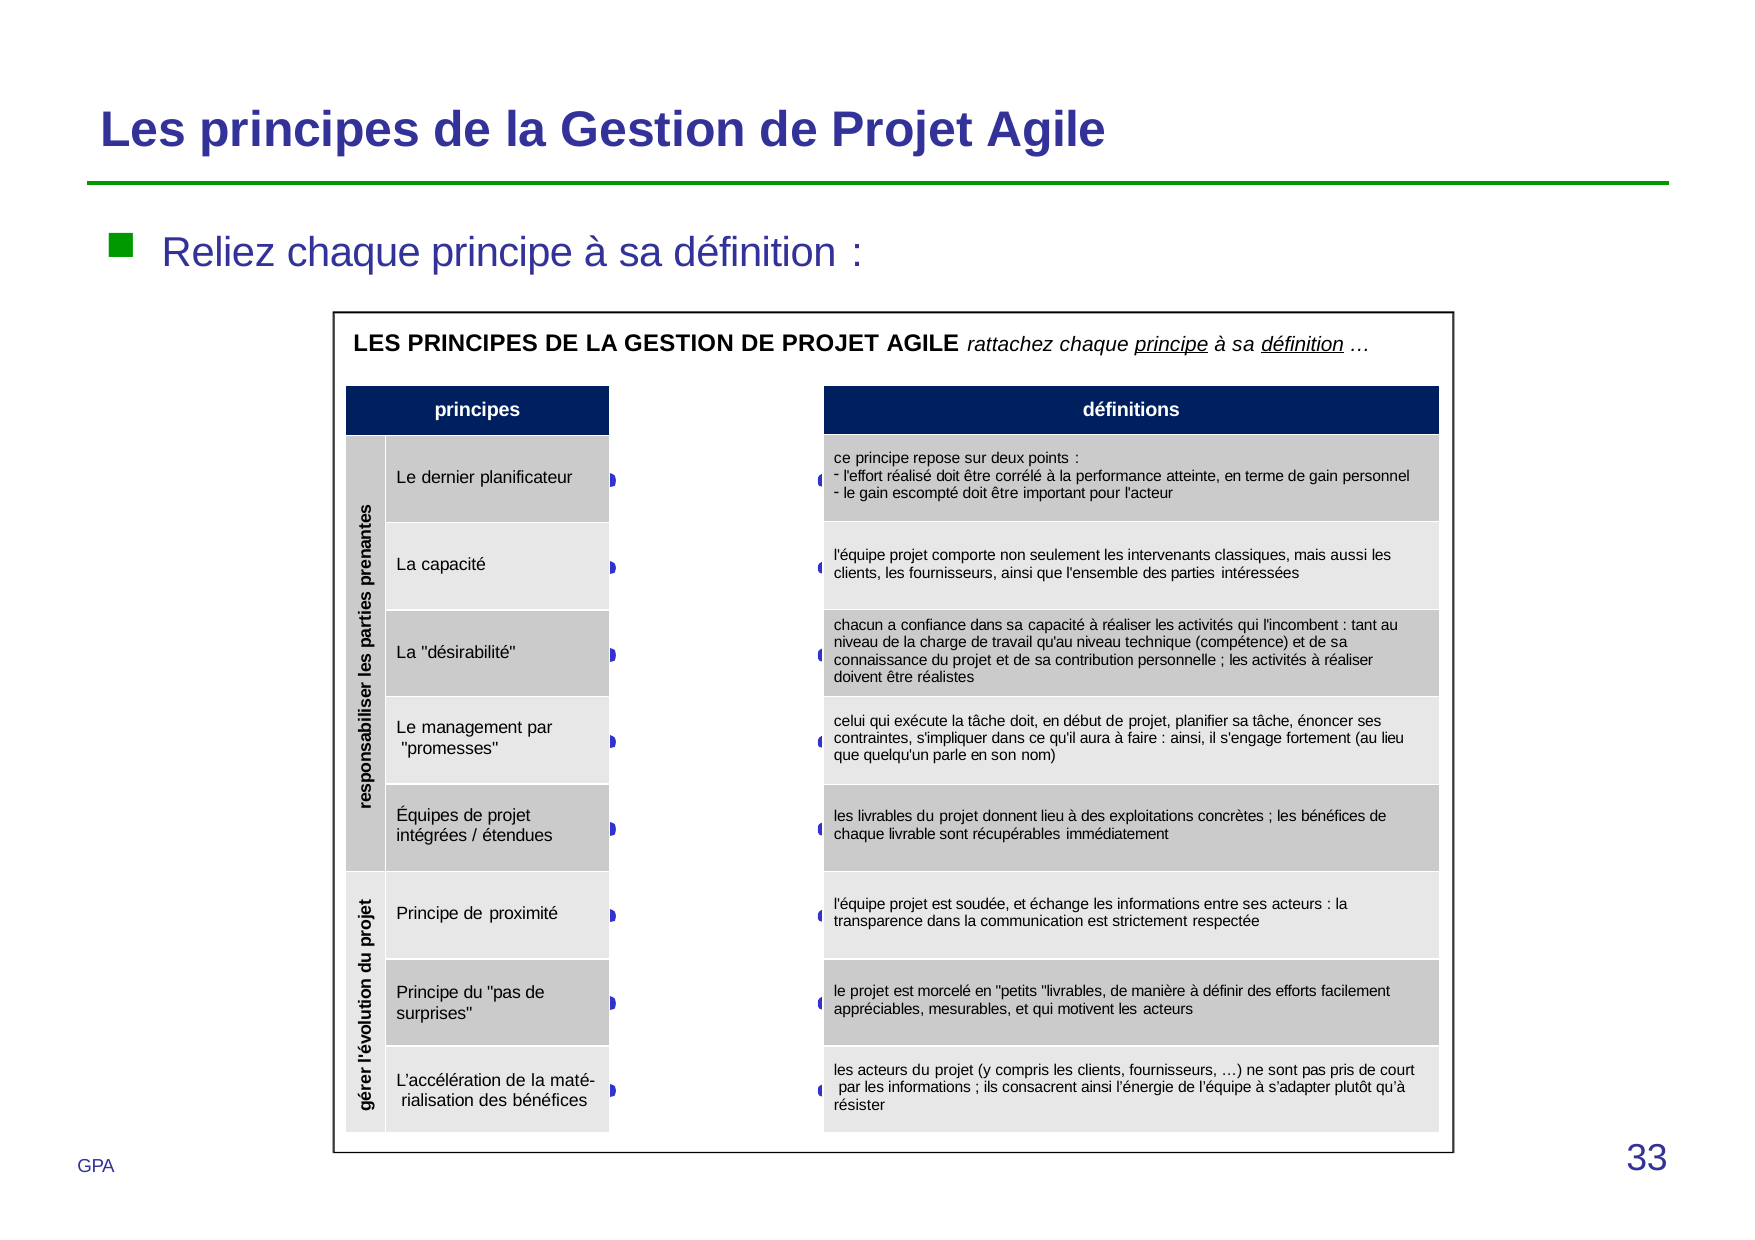

# Les principes de la Gestion de Projet Agile
Reliez chaque principe à sa définition :

LES PRINCIPES DE LA GESTION DE PROJET AGILE rattachez chaque principe à sa définition …
| principes |  |
| --- | --- |
| responsabiliser les parties prenantes | Le dernier planificateur |
|  | La capacité |
|  | La "désirabilité" |
|  | Le management par "promesses" |
|  | Équipes de projet intégrées / étendues |
| gérer l'évolution du projet | Principe de proximité |
|  | Principe du "pas de surprises" |
|  | L’accélération de la maté- rialisation des bénéfices |
| définitions |
| --- |
| ce principe repose sur deux points : l'effort réalisé doit être corrélé à la performance atteinte, en terme de gain personnel le gain escompté doit être important pour l'acteur |
| l'équipe projet comporte non seulement les intervenants classiques, mais aussi les clients, les fournisseurs, ainsi que l'ensemble des parties intéressées |
| chacun a confiance dans sa capacité à réaliser les activités qui l'incombent : tant au niveau de la charge de travail qu'au niveau technique (compétence) et de sa connaissance du projet et de sa contribution personnelle ; les activités à réaliser doivent être réalistes |
| celui qui exécute la tâche doit, en début de projet, planifier sa tâche, énoncer ses contraintes, s'impliquer dans ce qu'il aura à faire : ainsi, il s'engage fortement (au lieu que quelqu'un parle en son nom) |
| les livrables du projet donnent lieu à des exploitations concrètes ; les bénéfices de chaque livrable sont récupérables immédiatement |
| l'équipe projet est soudée, et échange les informations entre ses acteurs : la transparence dans la communication est strictement respectée |
| le projet est morcelé en "petits "livrables, de manière à définir des efforts facilement appréciables, mesurables, et qui motivent les acteurs |
| les acteurs du projet (y compris les clients, fournisseurs, …) ne sont pas pris de court par les informations ; ils consacrent ainsi l’énergie de l’équipe à s’adapter plutôt qu’à résister |

33
GPA